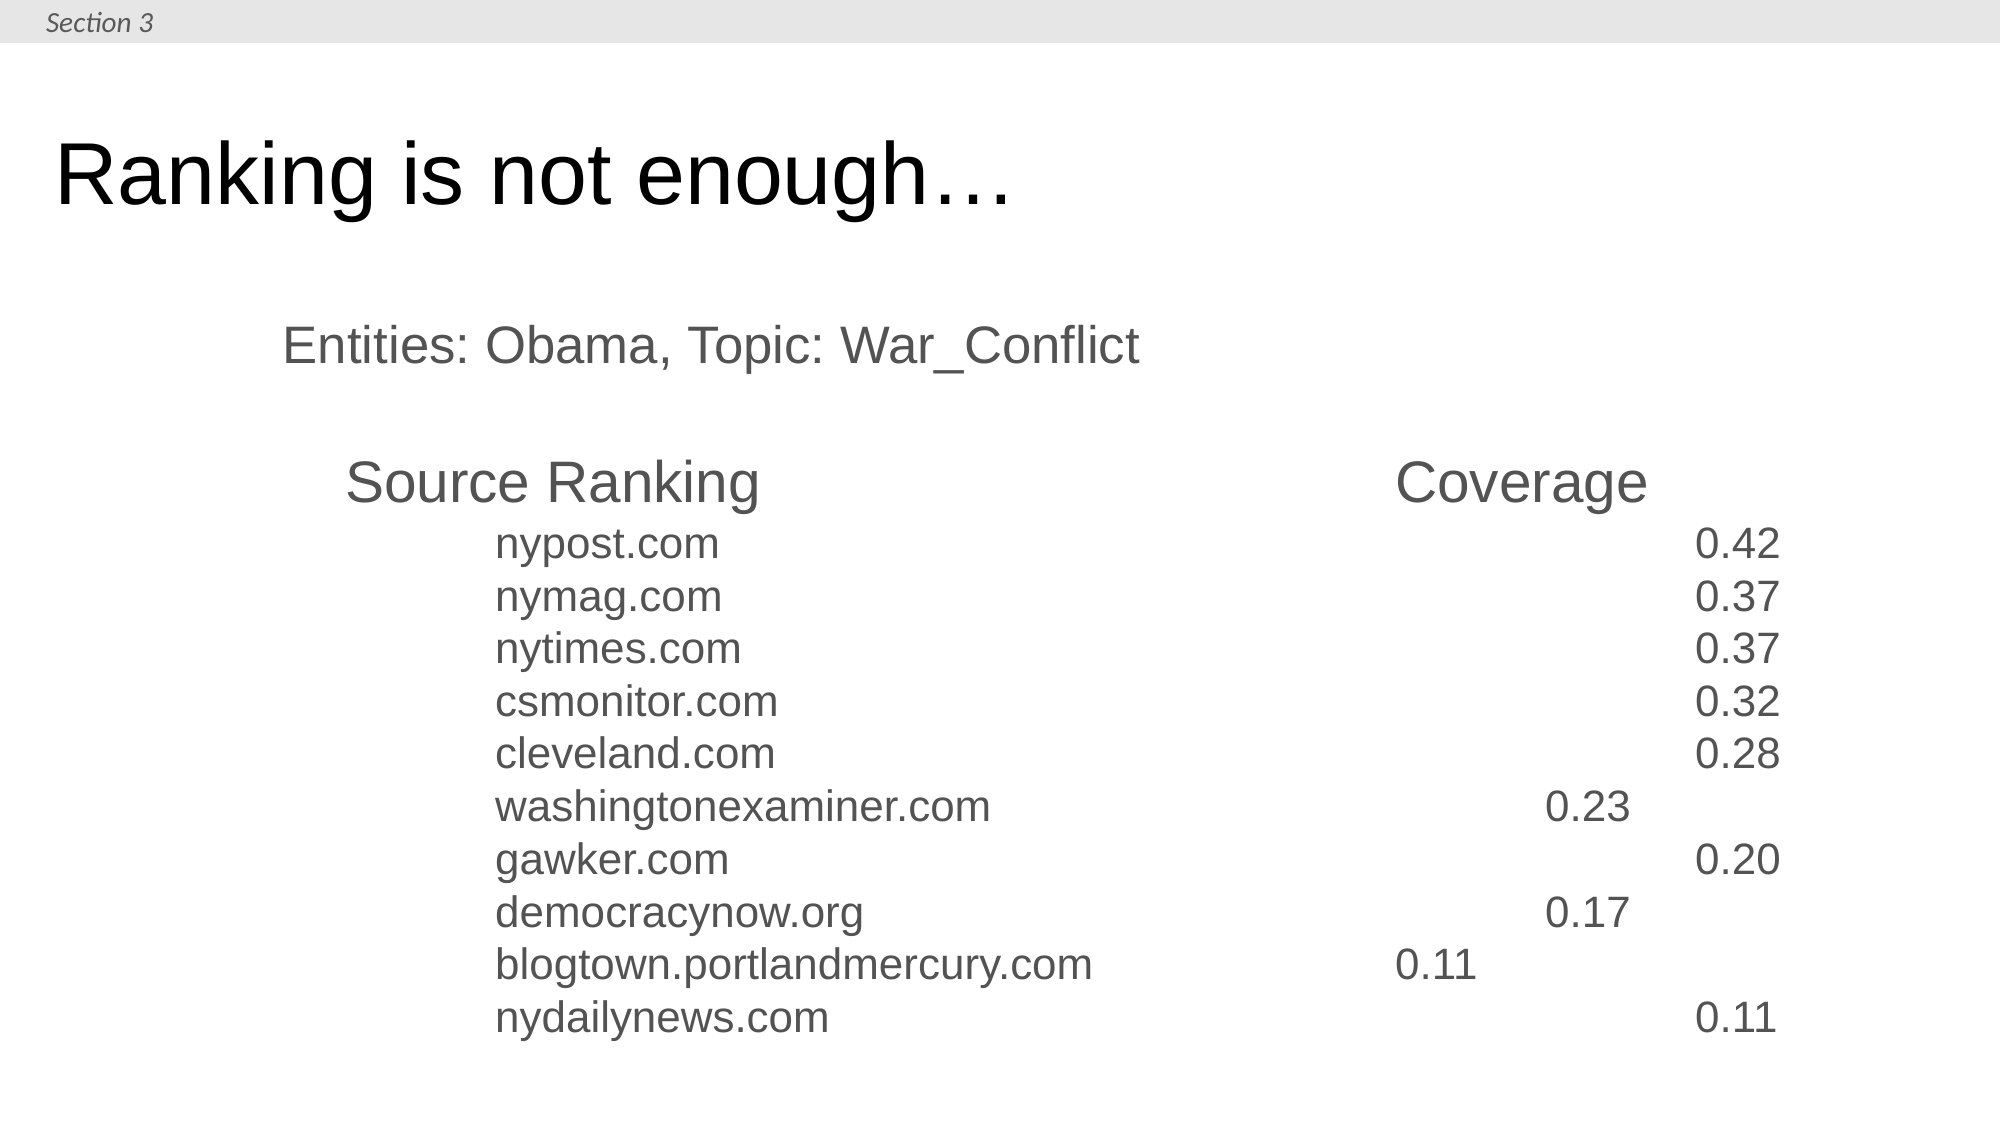

Section 3
# Ranking is not enough…
Entities: Obama, Topic: War_Conflict
Source Ranking					Coverage
	nypost.com 							0.42
	nymag.com 							0.37
	nytimes.com 							0.37
	csmonitor.com 							0.32
	cleveland.com 							0.28
	washingtonexaminer.com 				0.23
	gawker.com 							0.20
	democracynow.org 					0.17
	blogtown.portlandmercury.com 		0.11
	nydailynews.com 						0.11